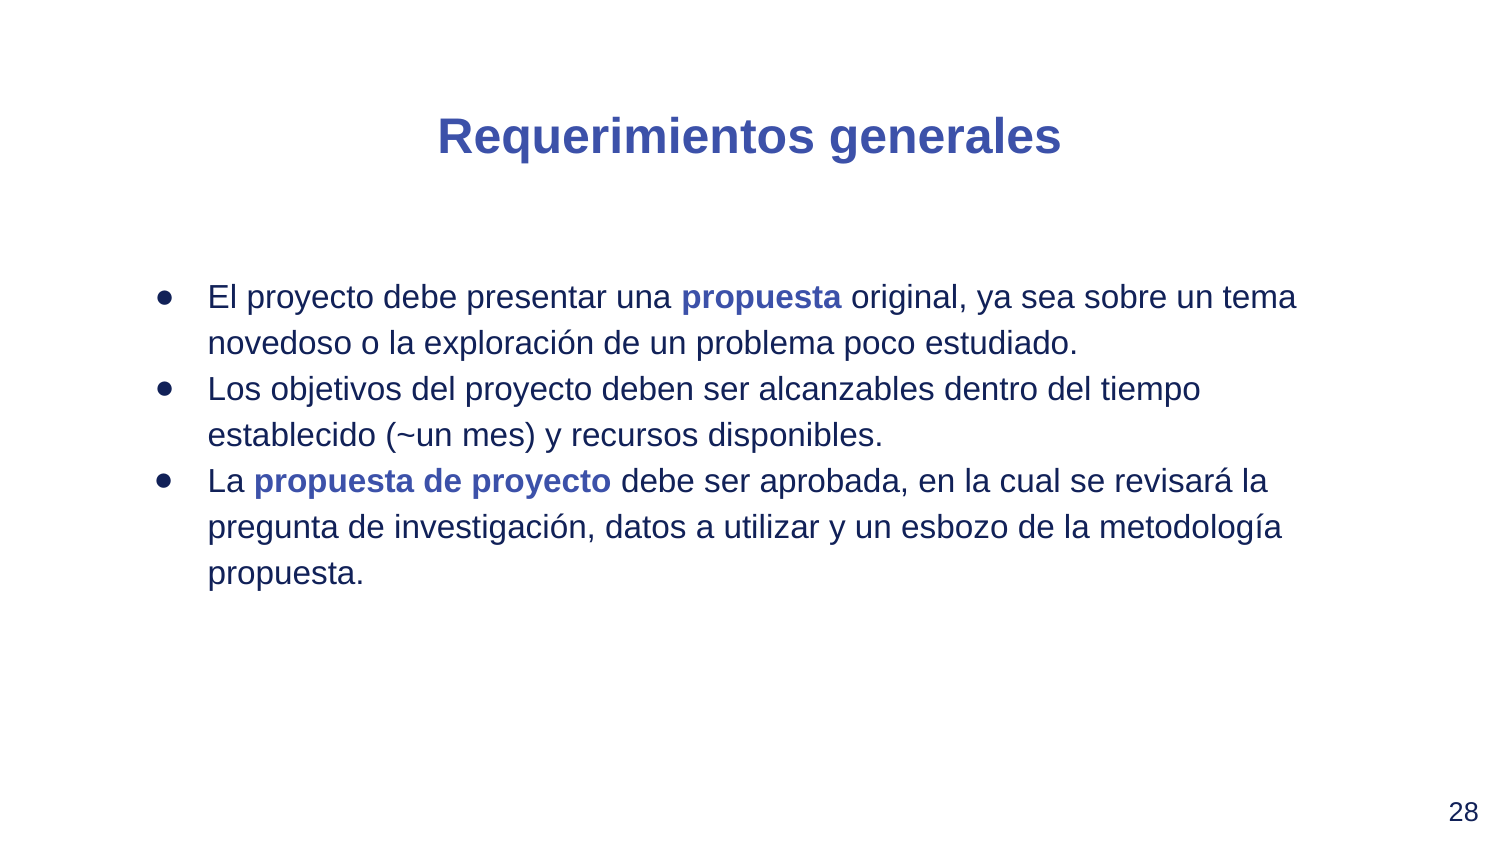

Requerimientos generales
El proyecto debe presentar una propuesta original, ya sea sobre un tema novedoso o la exploración de un problema poco estudiado.
Los objetivos del proyecto deben ser alcanzables dentro del tiempo establecido (~un mes) y recursos disponibles.
La propuesta de proyecto debe ser aprobada, en la cual se revisará la pregunta de investigación, datos a utilizar y un esbozo de la metodología propuesta.

28